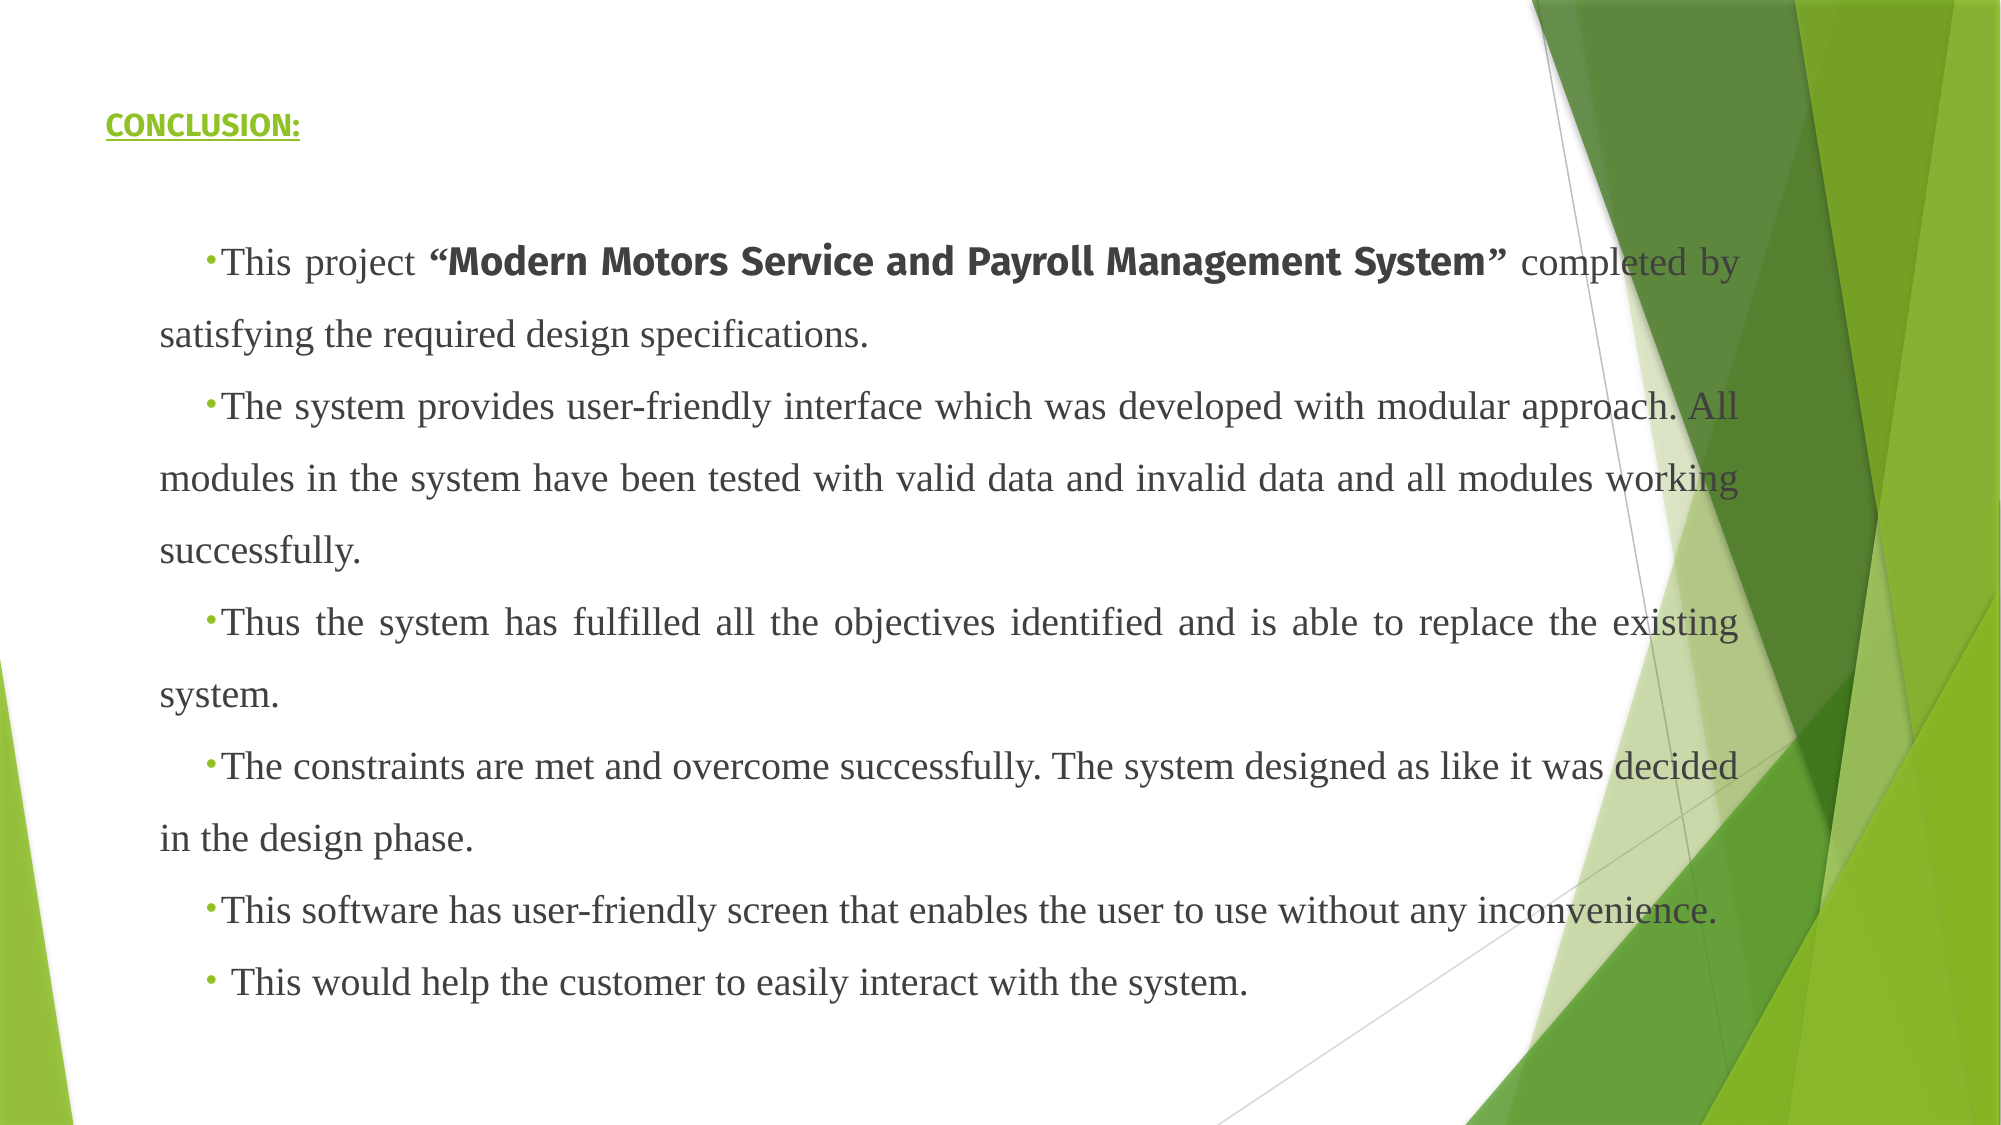

CONCLUSION:

This project “Modern Motors Service and Payroll Management System” completed by satisfying the required design specifications.
The system provides user-friendly interface which was developed with modular approach. All modules in the system have been tested with valid data and invalid data and all modules working successfully.
Thus the system has fulfilled all the objectives identified and is able to replace the existing system.
The constraints are met and overcome successfully. The system designed as like it was decided in the design phase.
This software has user-friendly screen that enables the user to use without any inconvenience.
 This would help the customer to easily interact with the system.